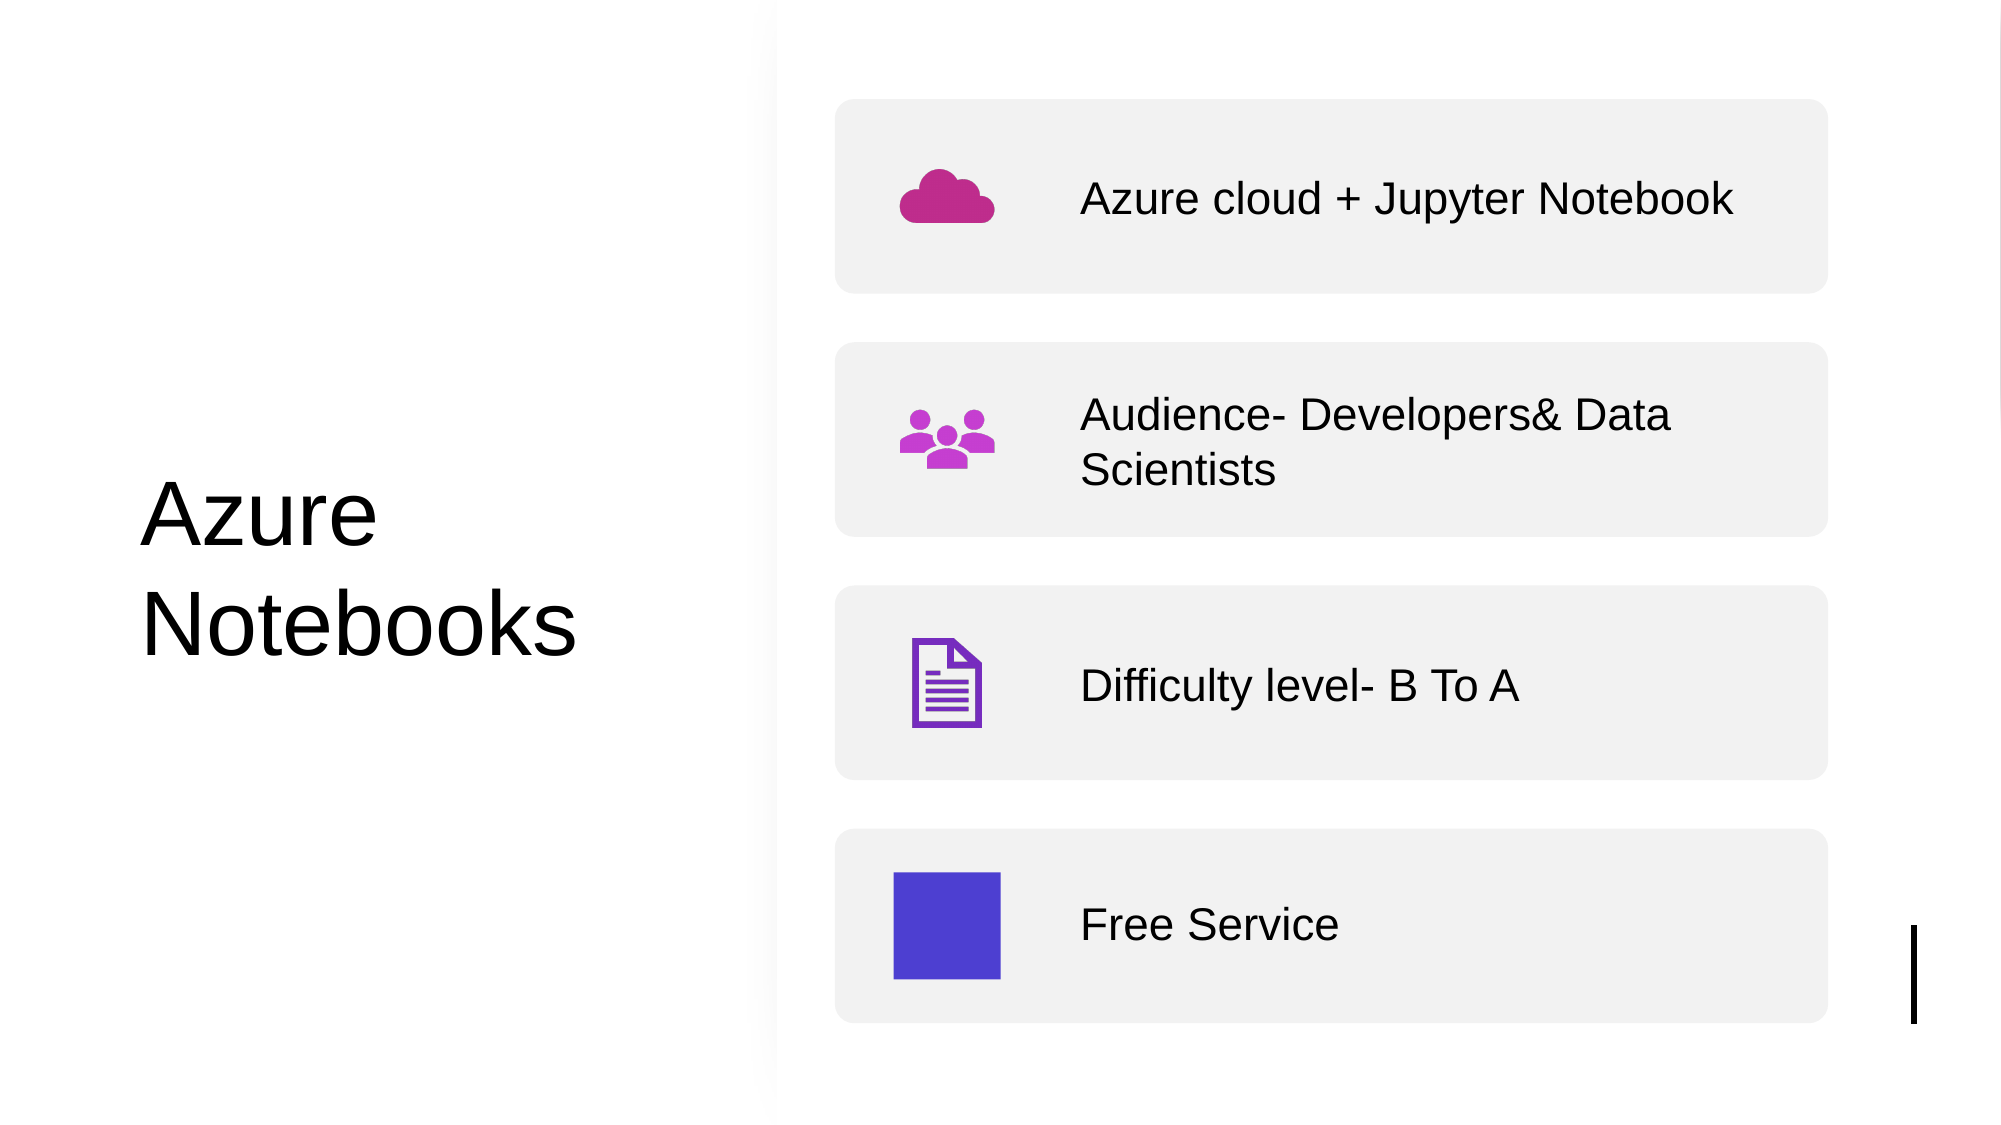

Azure cloud + Jupyter Notebook
Audience- Developers& Data Scientists
Difficulty level- B To A
Free Service
# Azure Notebooks